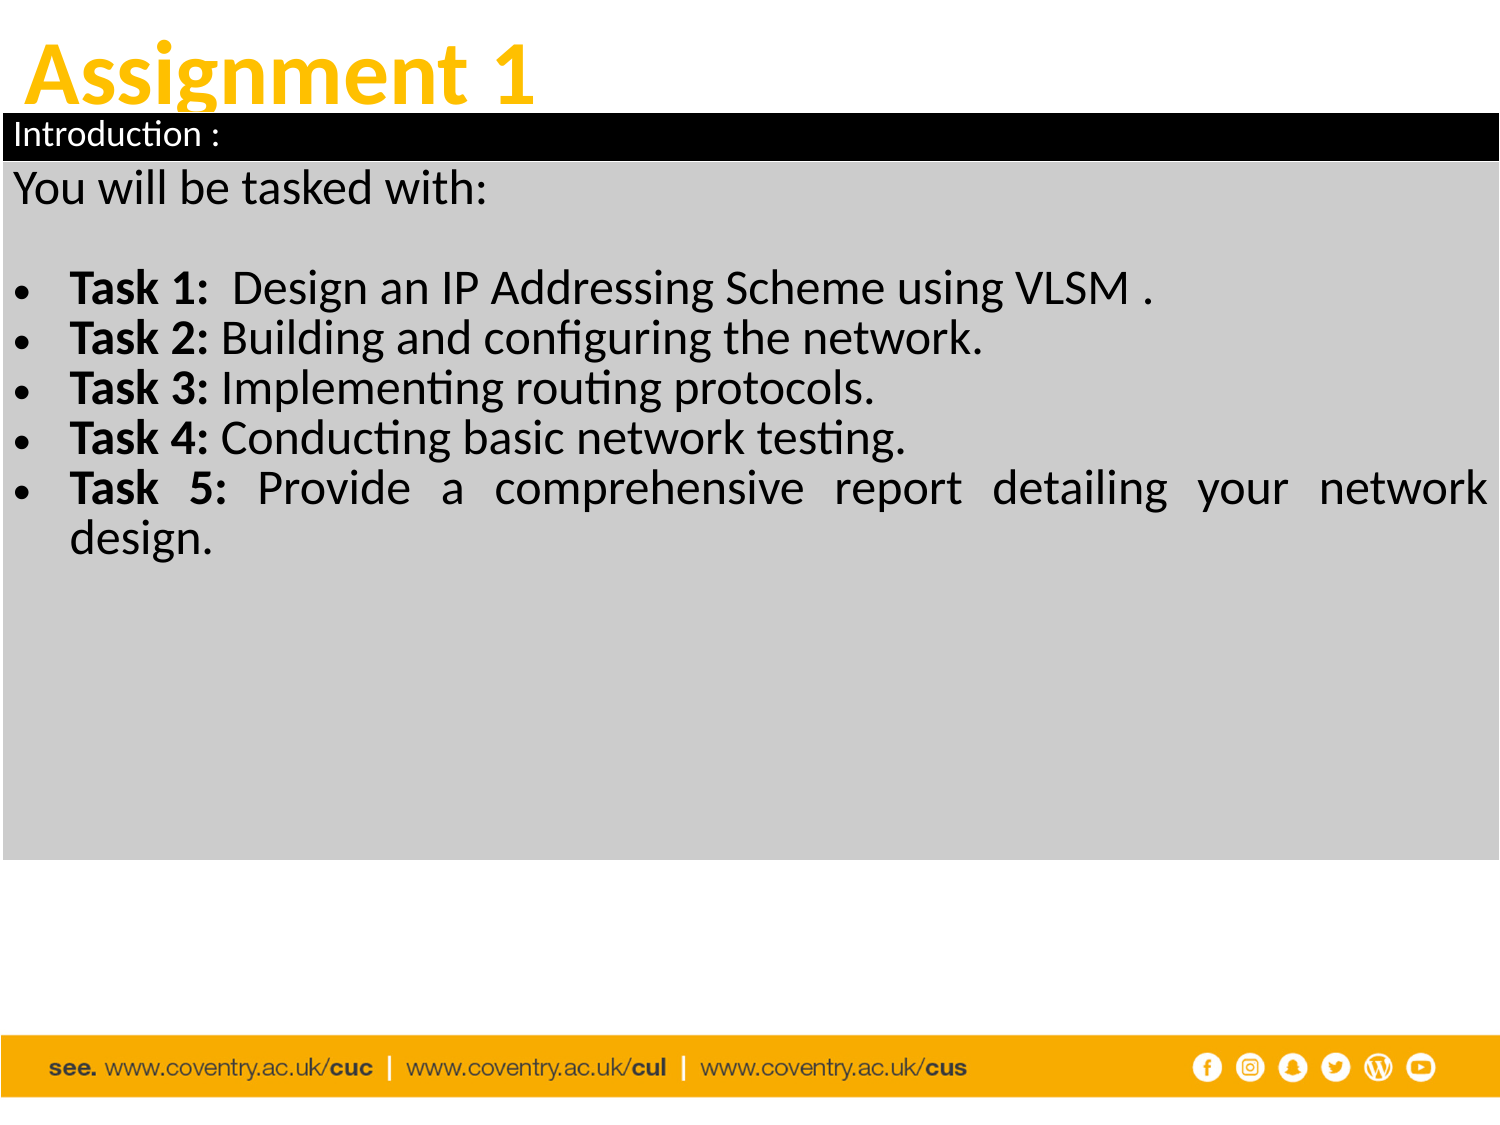

# Assignment 1
| Introduction : |
| --- |
| You will be tasked with: Task 1: Design an IP Addressing Scheme using VLSM . Task 2: Building and configuring the network. Task 3: Implementing routing protocols. Task 4: Conducting basic network testing. Task 5: Provide a comprehensive report detailing your network design. |